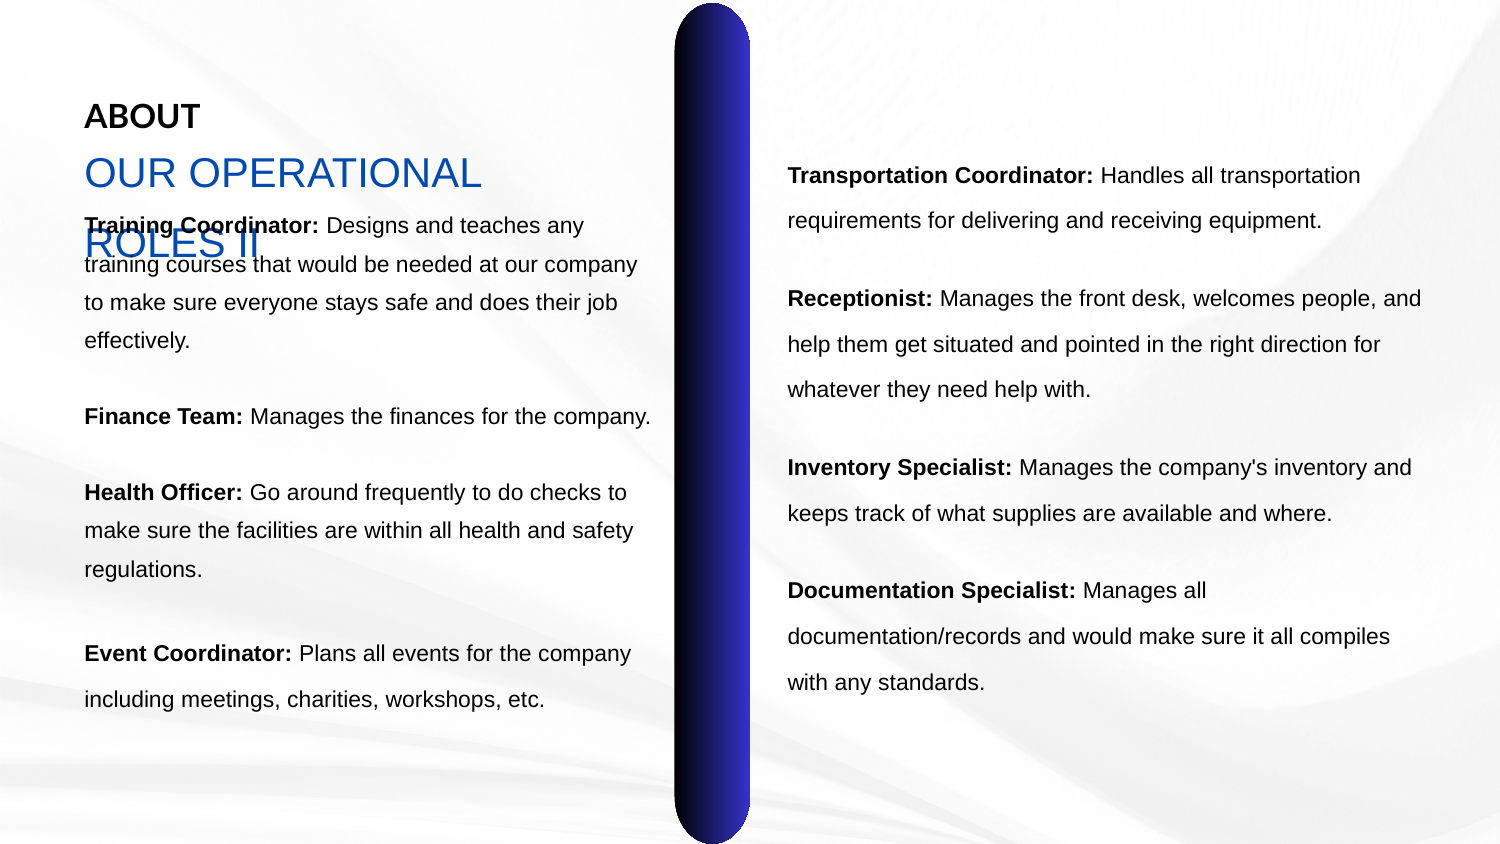

ABOUT

Transportation Coordinator: Handles all transportation requirements for delivering and receiving equipment.

Receptionist: Manages the front desk, welcomes people, and help them get situated and pointed in the right direction for whatever they need help with.

Inventory Specialist: Manages the company's inventory and keeps track of what supplies are available and where.

Documentation Specialist: Manages all documentation/records and would make sure it all compiles with any standards.
OUR OPERATIONAL ROLES II
Training Coordinator: Designs and teaches any training courses that would be needed at our company to make sure everyone stays safe and does their job effectively.

Finance Team: Manages the finances for the company.

Health Officer: Go around frequently to do checks to make sure the facilities are within all health and safety regulations.

Event Coordinator: Plans all events for the company including meetings, charities, workshops, etc.